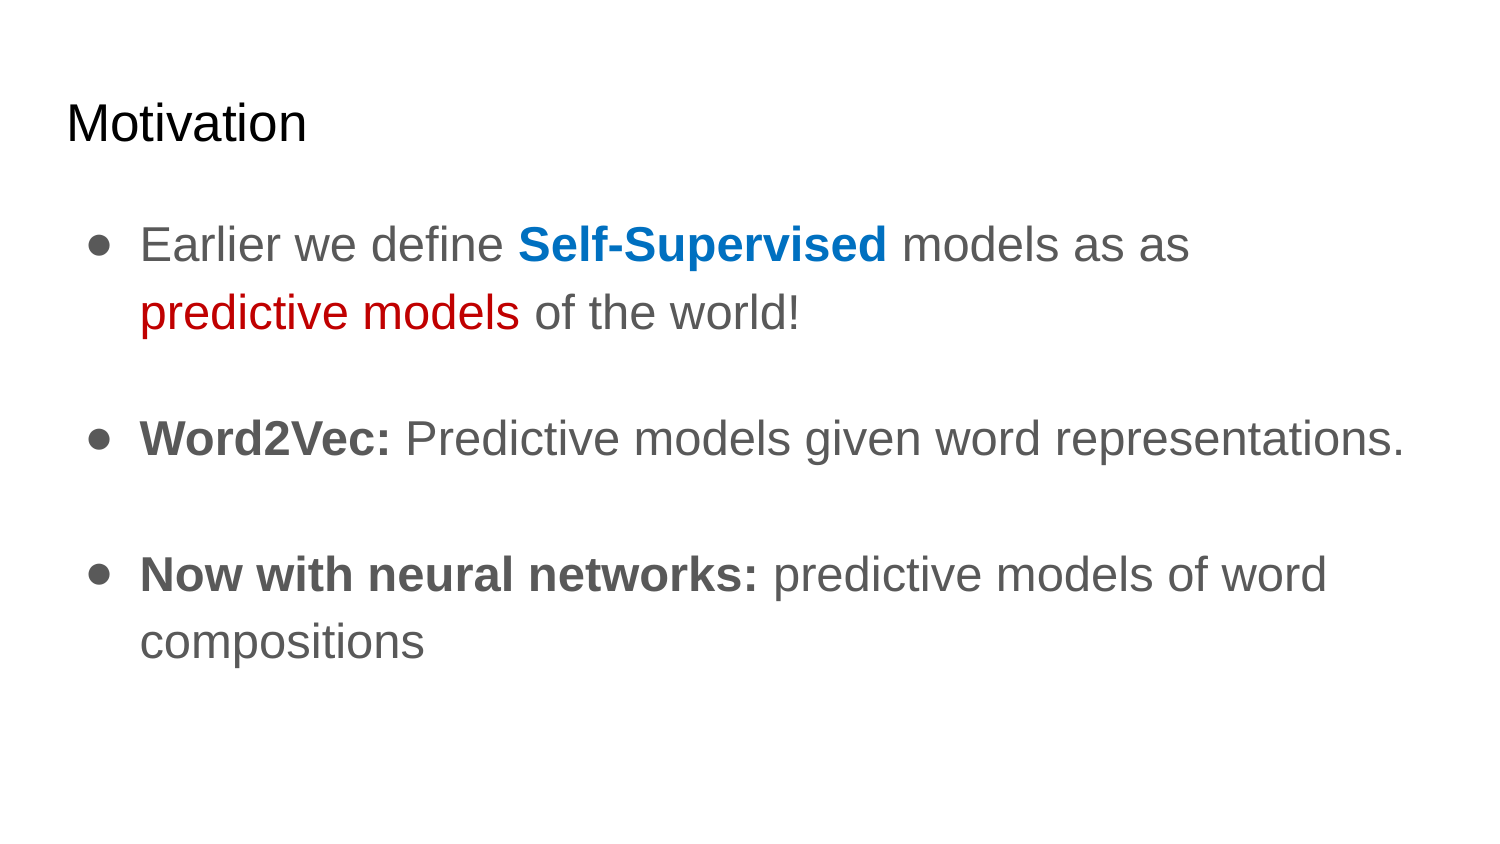

# Motivation
Earlier we define Self-Supervised models as as
predictive models of the world!
Word2Vec: Predictive models given word representations.
Now with neural networks: predictive models of word compositions